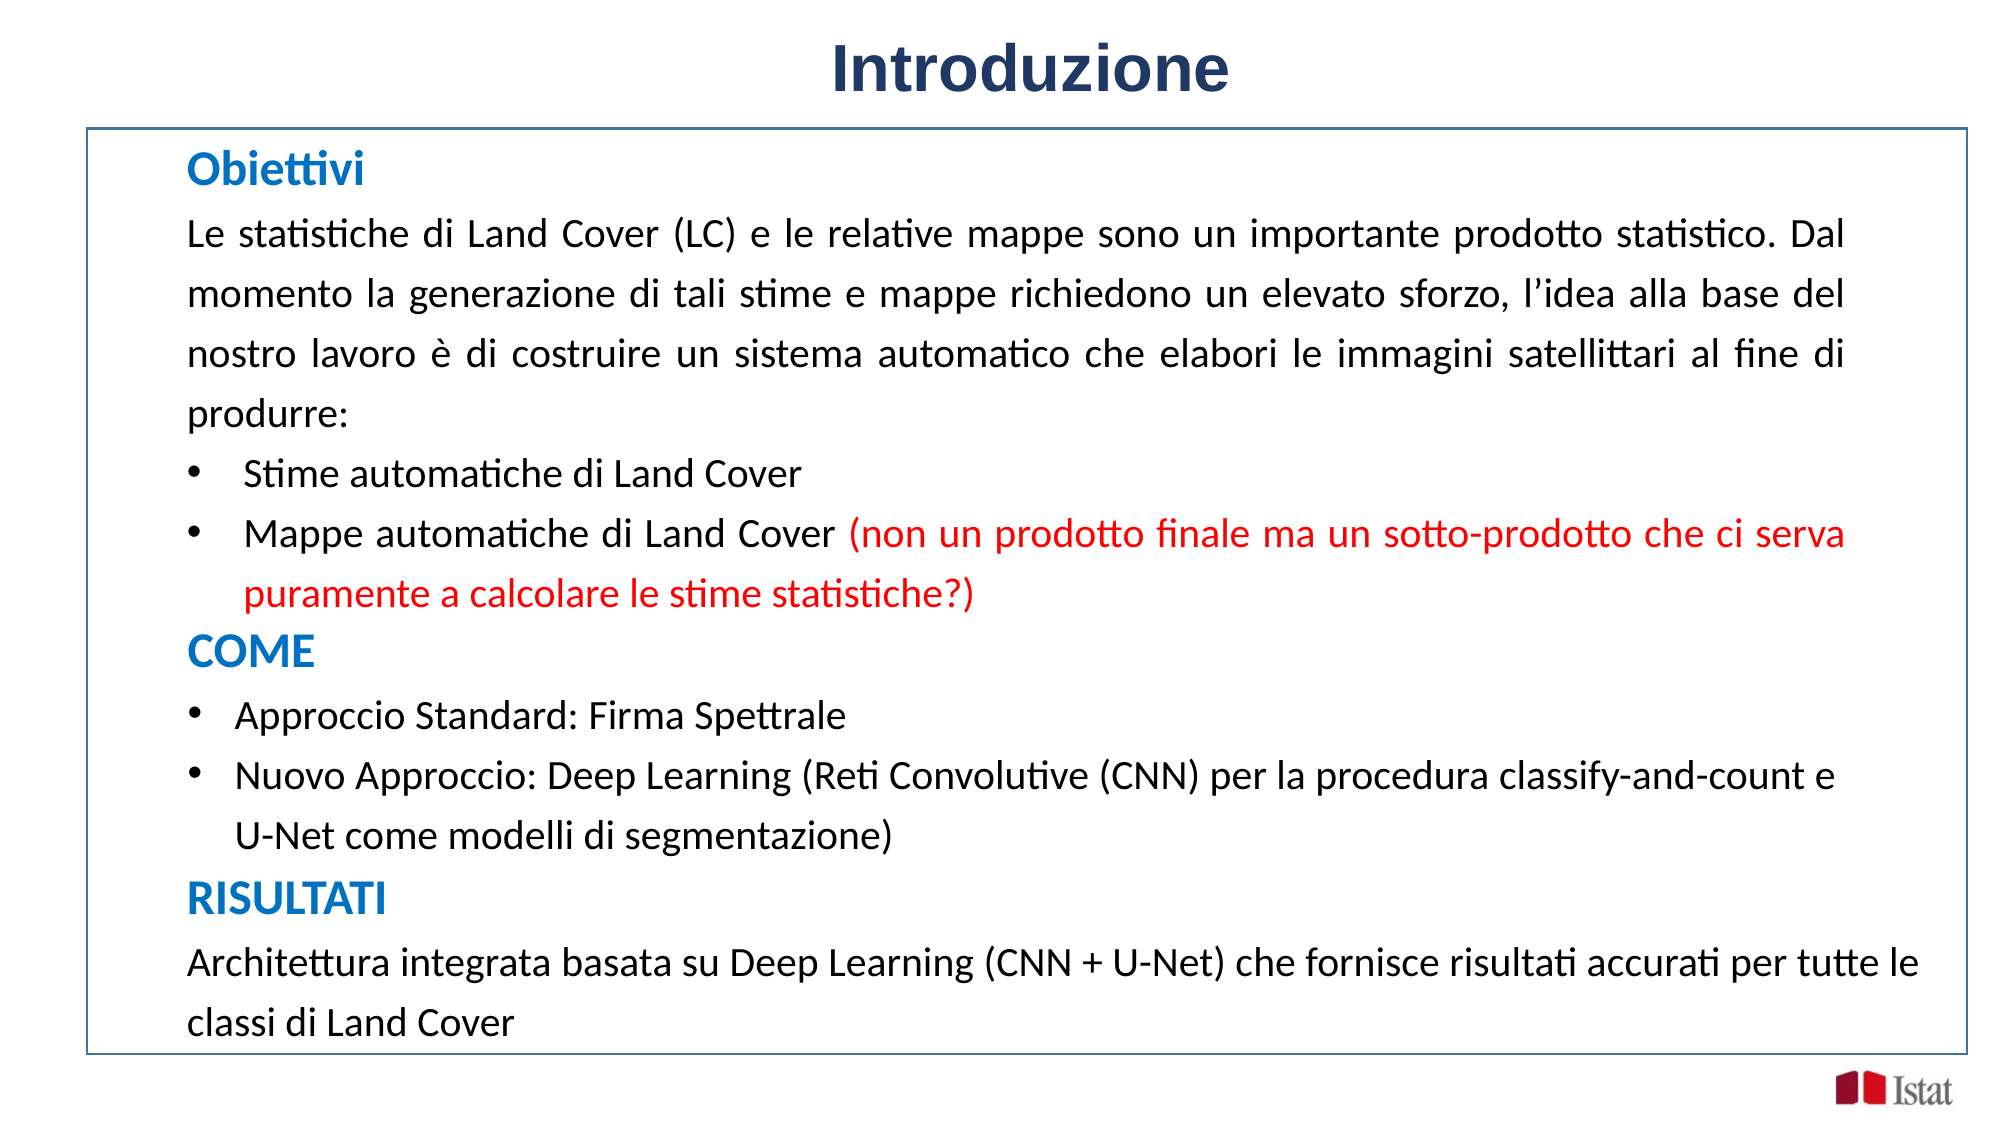

# Introduzione

Obiettivi
Le statistiche di Land Cover (LC) e le relative mappe sono un importante prodotto statistico. Dal momento la generazione di tali stime e mappe richiedono un elevato sforzo, l’idea alla base del nostro lavoro è di costruire un sistema automatico che elabori le immagini satellittari al fine di produrre:
Stime automatiche di Land Cover
Mappe automatiche di Land Cover (non un prodotto finale ma un sotto-prodotto che ci serva puramente a calcolare le stime statistiche?)
COME
Approccio Standard: Firma Spettrale
Nuovo Approccio: Deep Learning (Reti Convolutive (CNN) per la procedura classify-and-count e  U-Net come modelli di segmentazione)

RISULTATI
Architettura integrata basata su Deep Learning (CNN + U-Net) che fornisce risultati accurati per tutte le classi di Land Cover